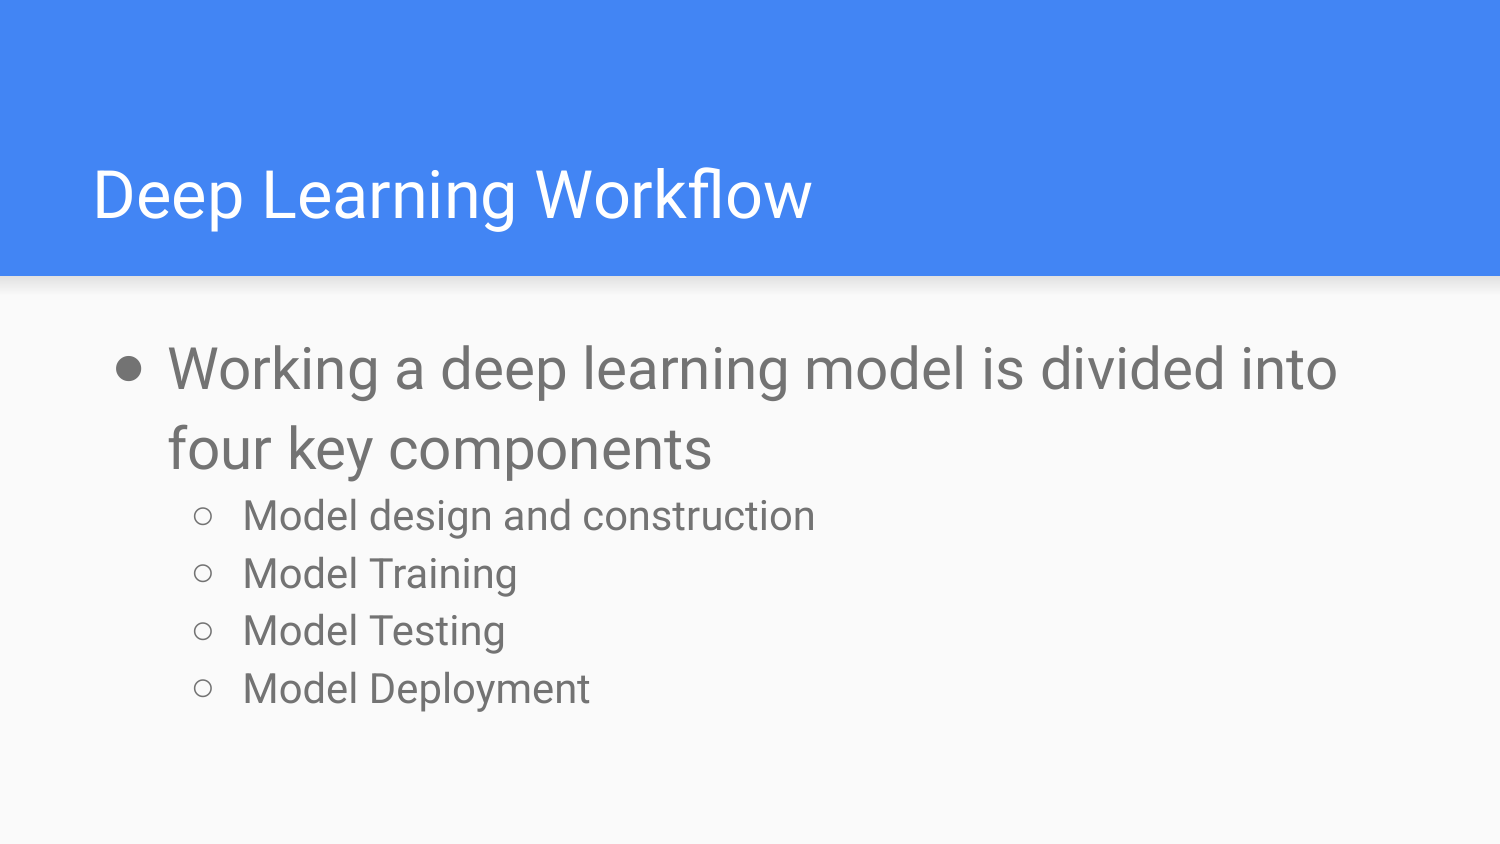

# Deep Learning Workflow
Working a deep learning model is divided into four key components
Model design and construction
Model Training
Model Testing
Model Deployment